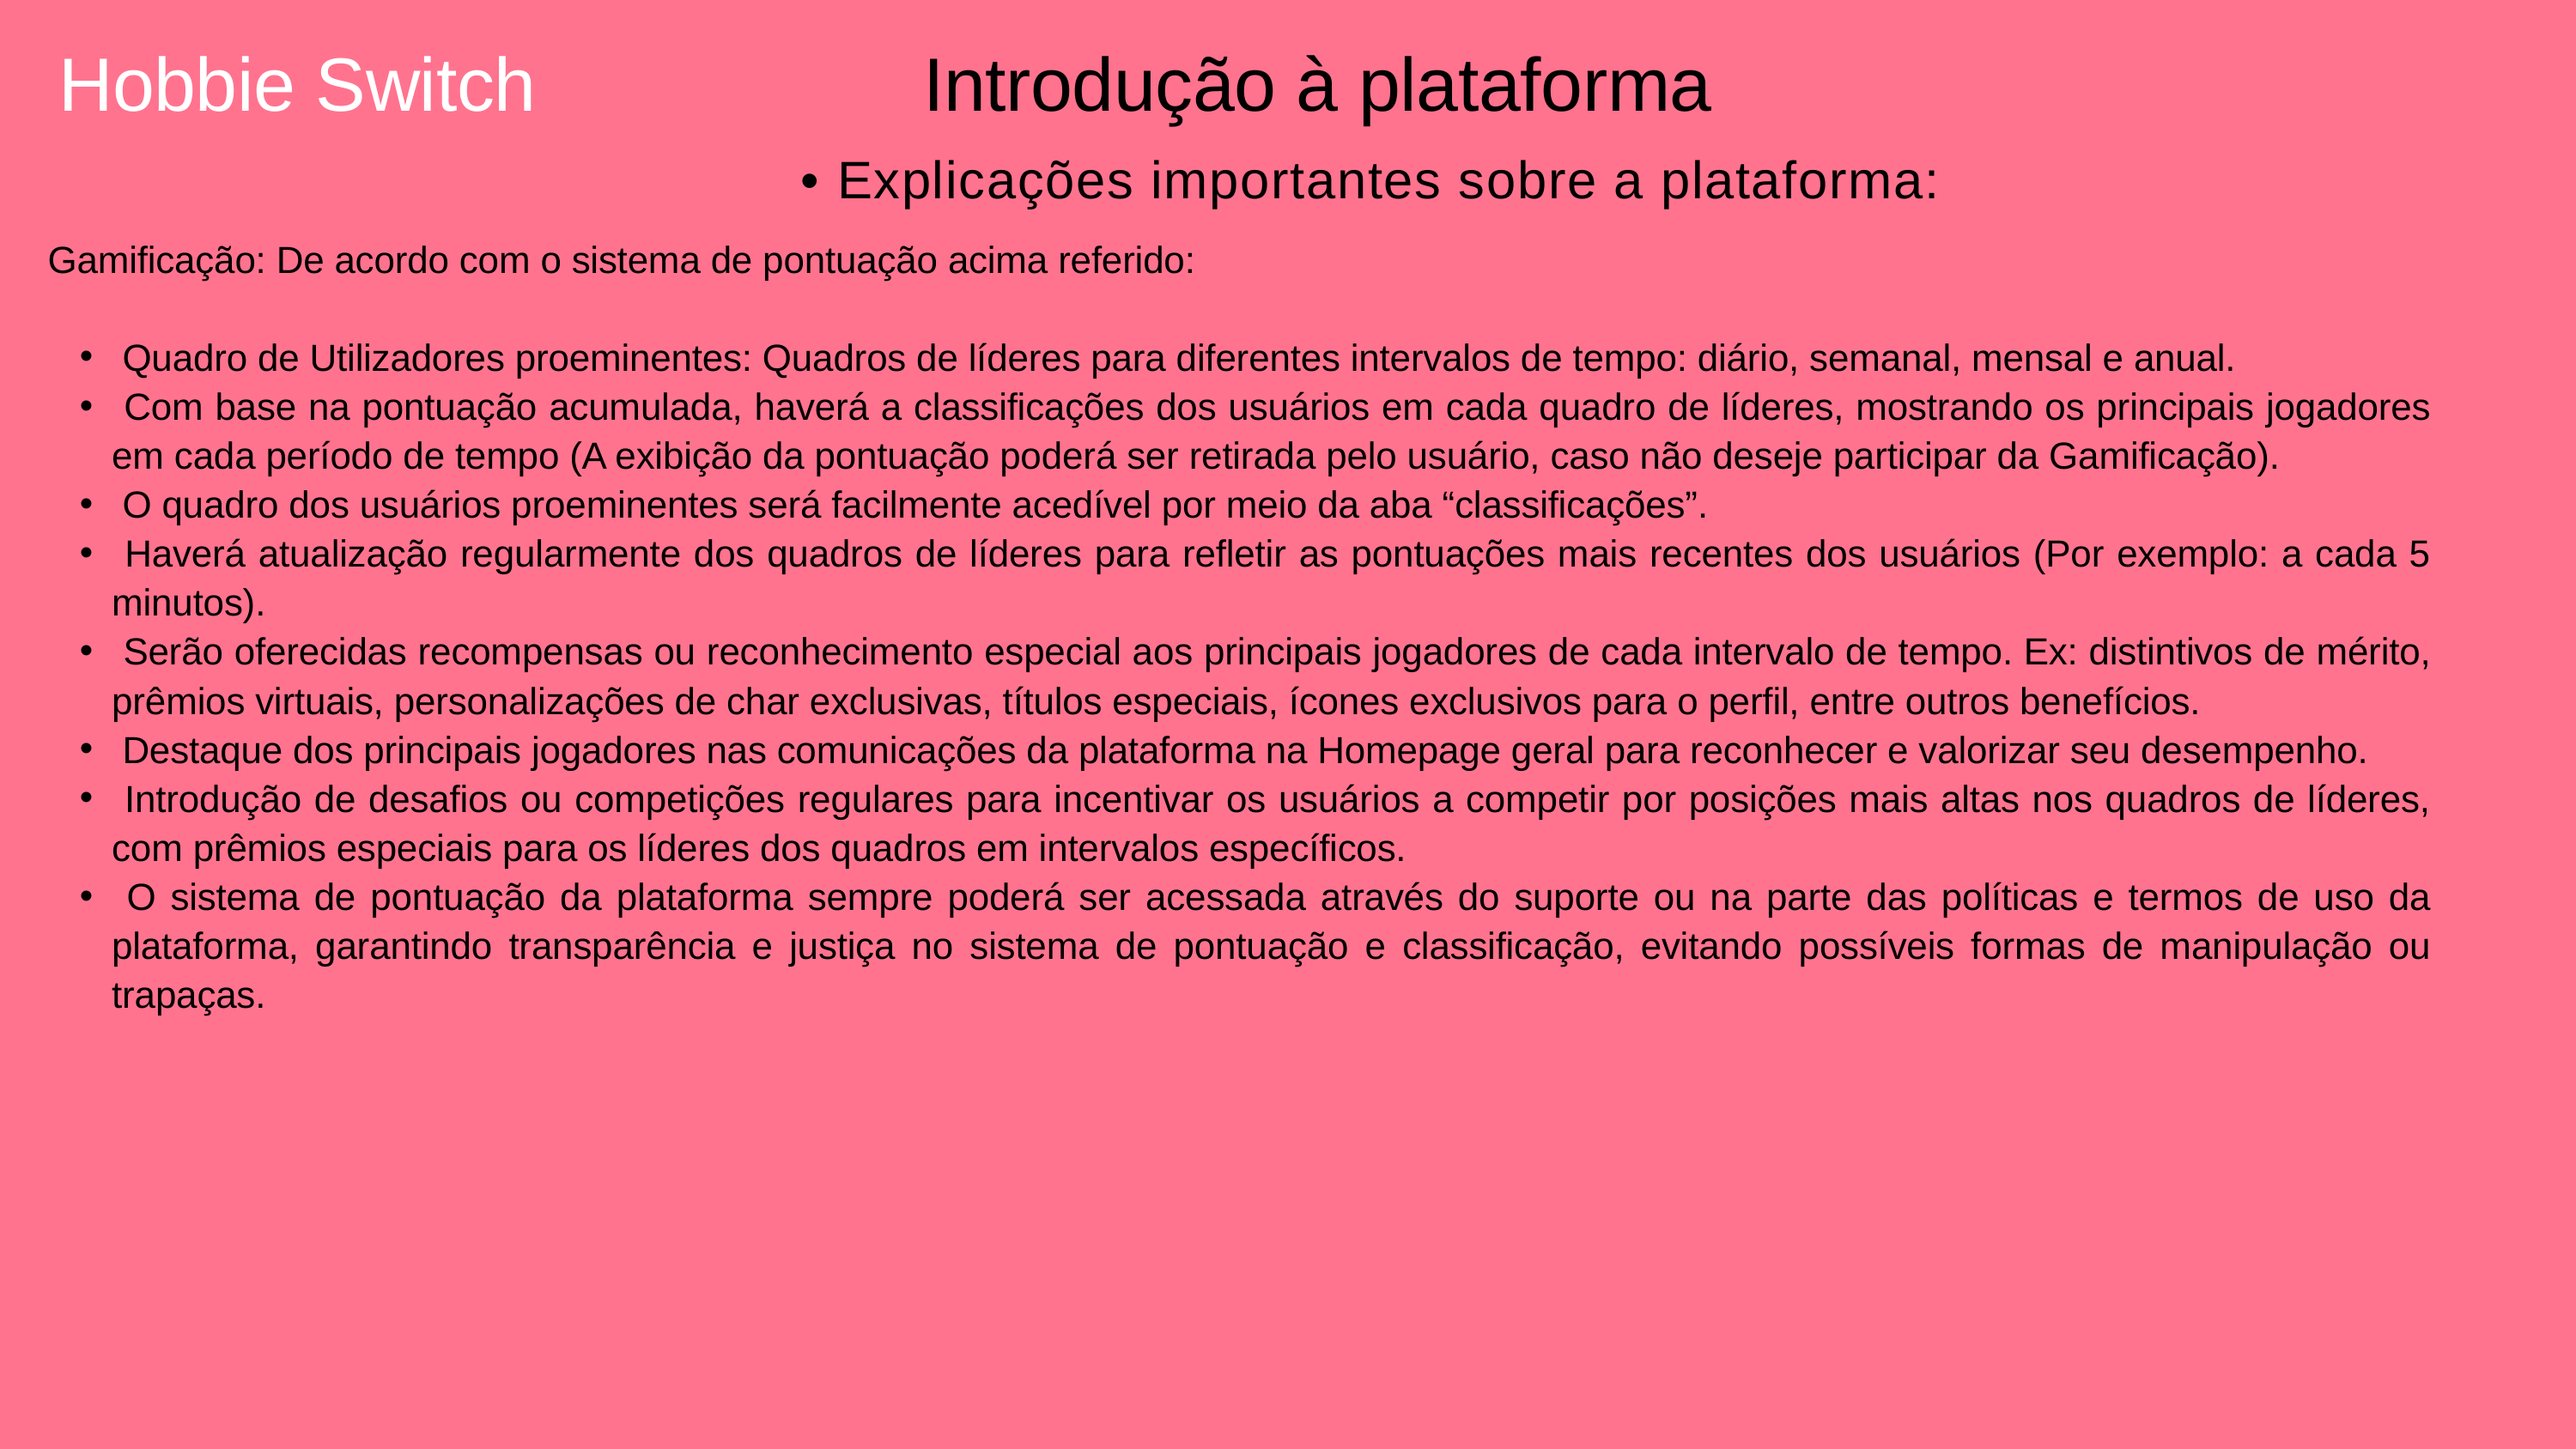

Hobbie Switch
Introdução à plataforma
• Explicações importantes sobre a plataforma:
Gamificação: De acordo com o sistema de pontuação acima referido:

 Quadro de Utilizadores proeminentes: Quadros de líderes para diferentes intervalos de tempo: diário, semanal, mensal e anual.
 Com base na pontuação acumulada, haverá a classificações dos usuários em cada quadro de líderes, mostrando os principais jogadores em cada período de tempo (A exibição da pontuação poderá ser retirada pelo usuário, caso não deseje participar da Gamificação).
 O quadro dos usuários proeminentes será facilmente acedível por meio da aba “classificações”.
 Haverá atualização regularmente dos quadros de líderes para refletir as pontuações mais recentes dos usuários (Por exemplo: a cada 5 minutos).
 Serão oferecidas recompensas ou reconhecimento especial aos principais jogadores de cada intervalo de tempo. Ex: distintivos de mérito, prêmios virtuais, personalizações de char exclusivas, títulos especiais, ícones exclusivos para o perfil, entre outros benefícios.
 Destaque dos principais jogadores nas comunicações da plataforma na Homepage geral para reconhecer e valorizar seu desempenho.
 Introdução de desafios ou competições regulares para incentivar os usuários a competir por posições mais altas nos quadros de líderes, com prêmios especiais para os líderes dos quadros em intervalos específicos.
 O sistema de pontuação da plataforma sempre poderá ser acessada através do suporte ou na parte das políticas e termos de uso da plataforma, garantindo transparência e justiça no sistema de pontuação e classificação, evitando possíveis formas de manipulação ou trapaças.